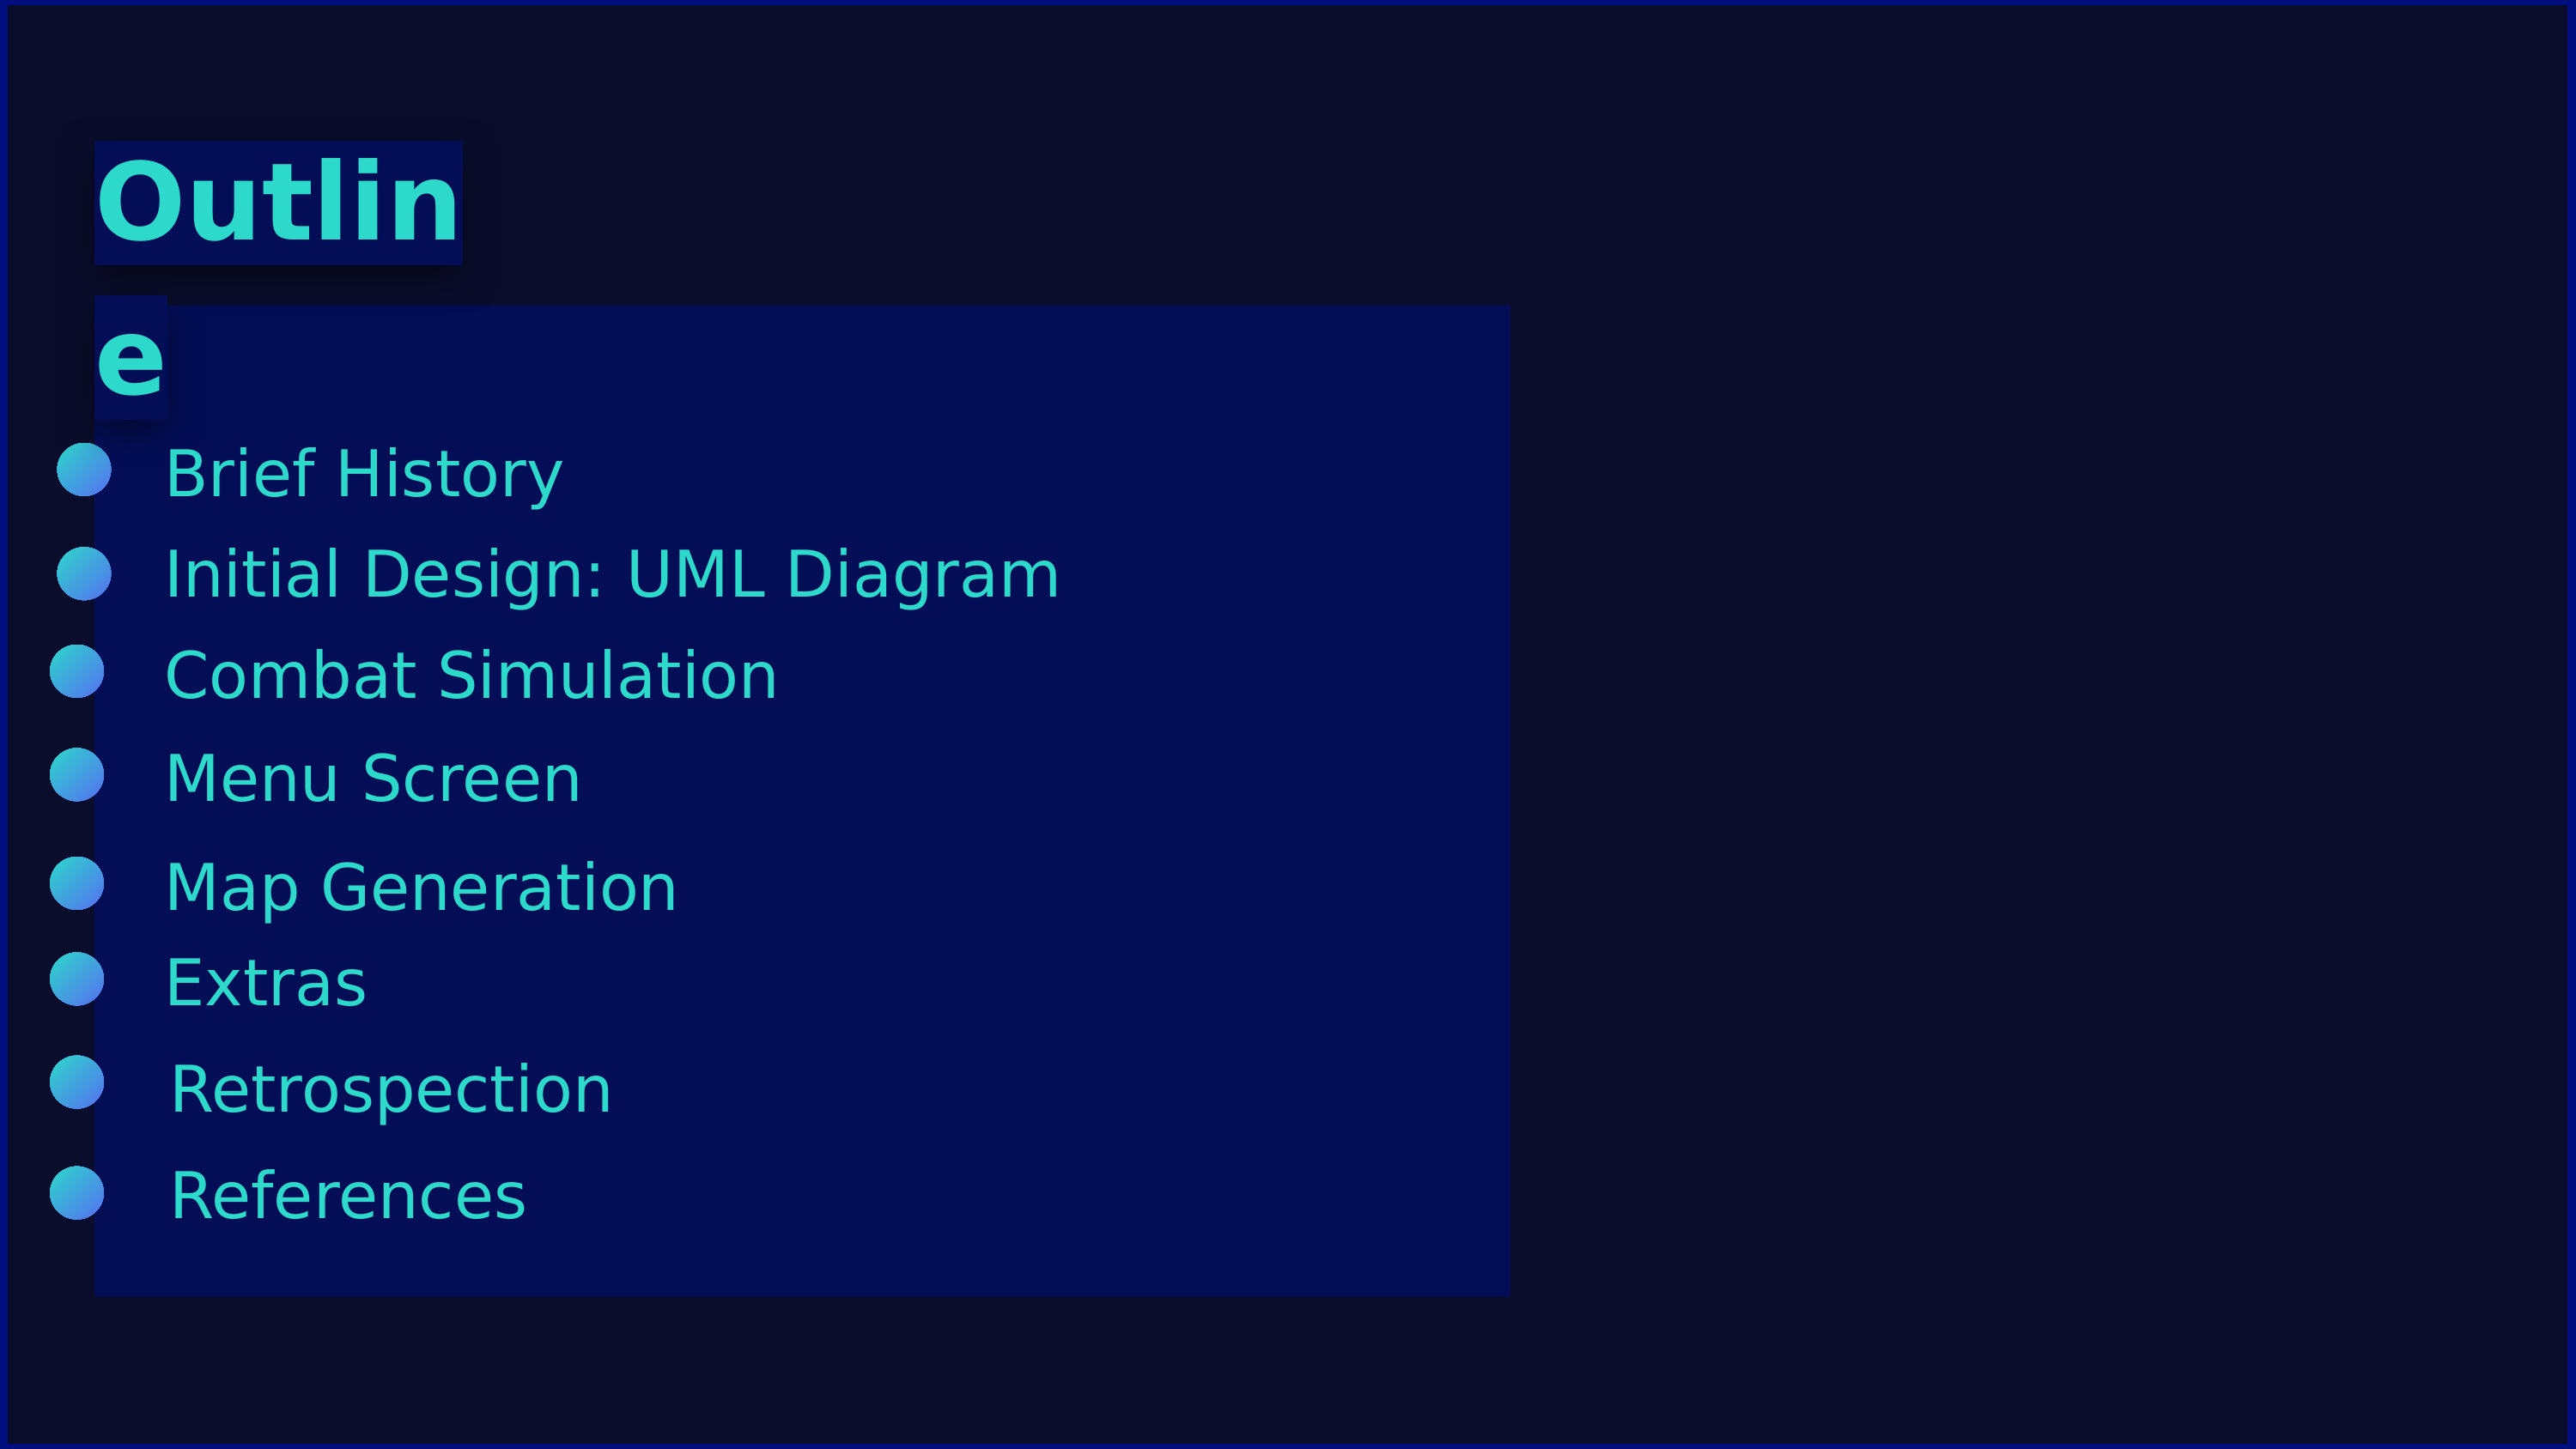

Outline

Brief History

Initial Design: UML Diagram

Combat Simulation

Menu Screen

Map Generation

Extras

Retrospection

References